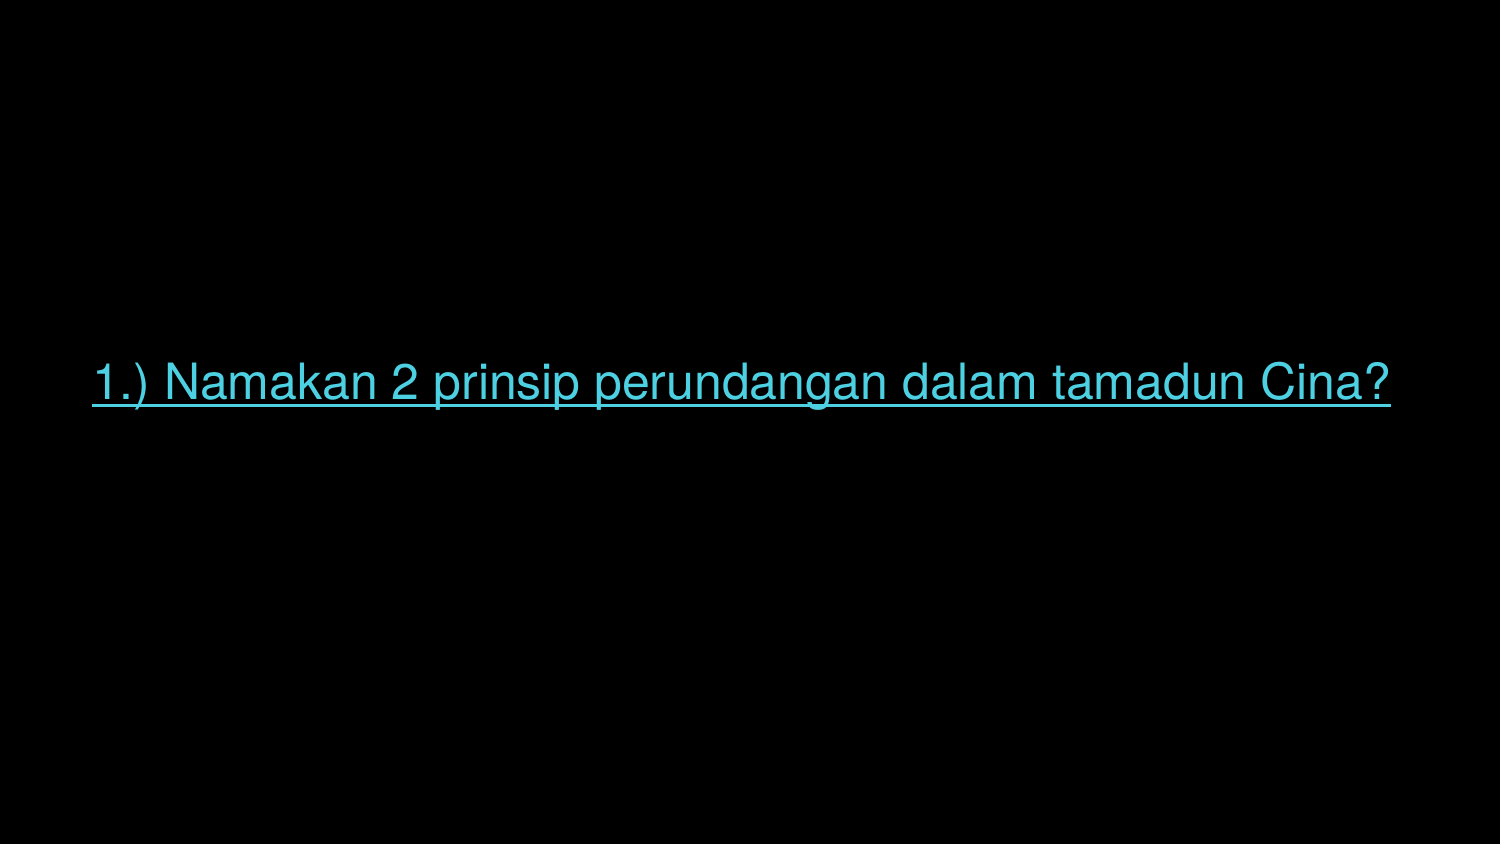

1.) Namakan 2 prinsip perundangan dalam tamadun Cina?